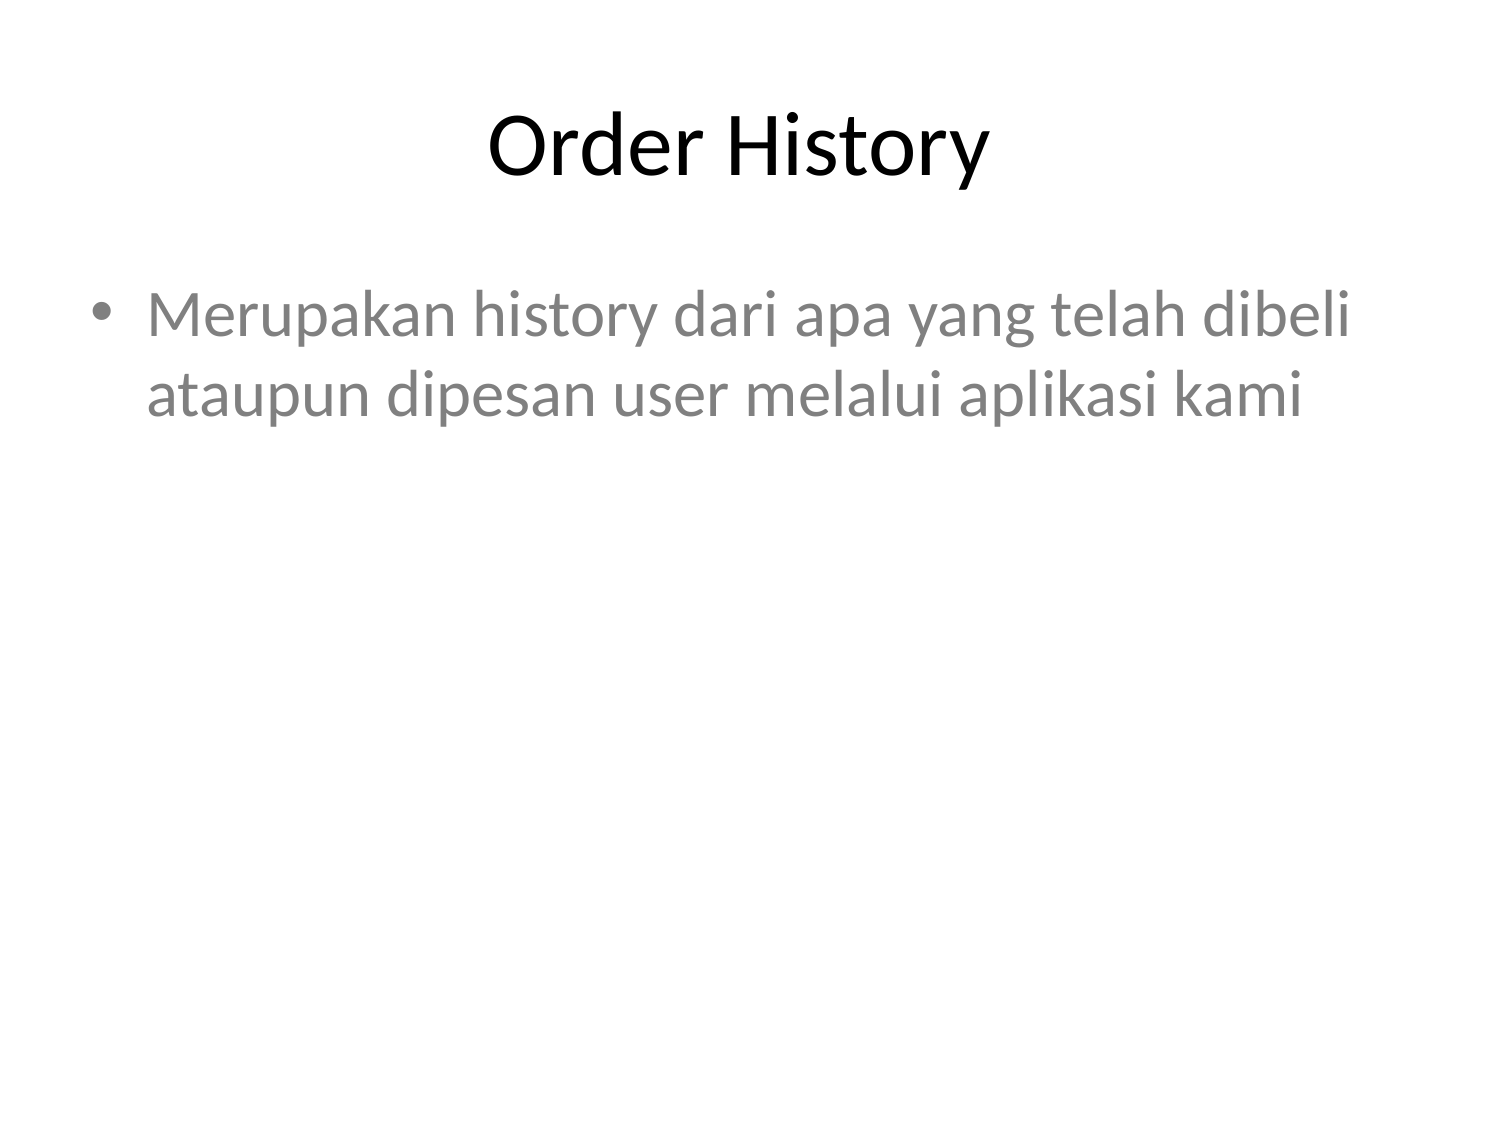

# Order History
Merupakan history dari apa yang telah dibeli ataupun dipesan user melalui aplikasi kami